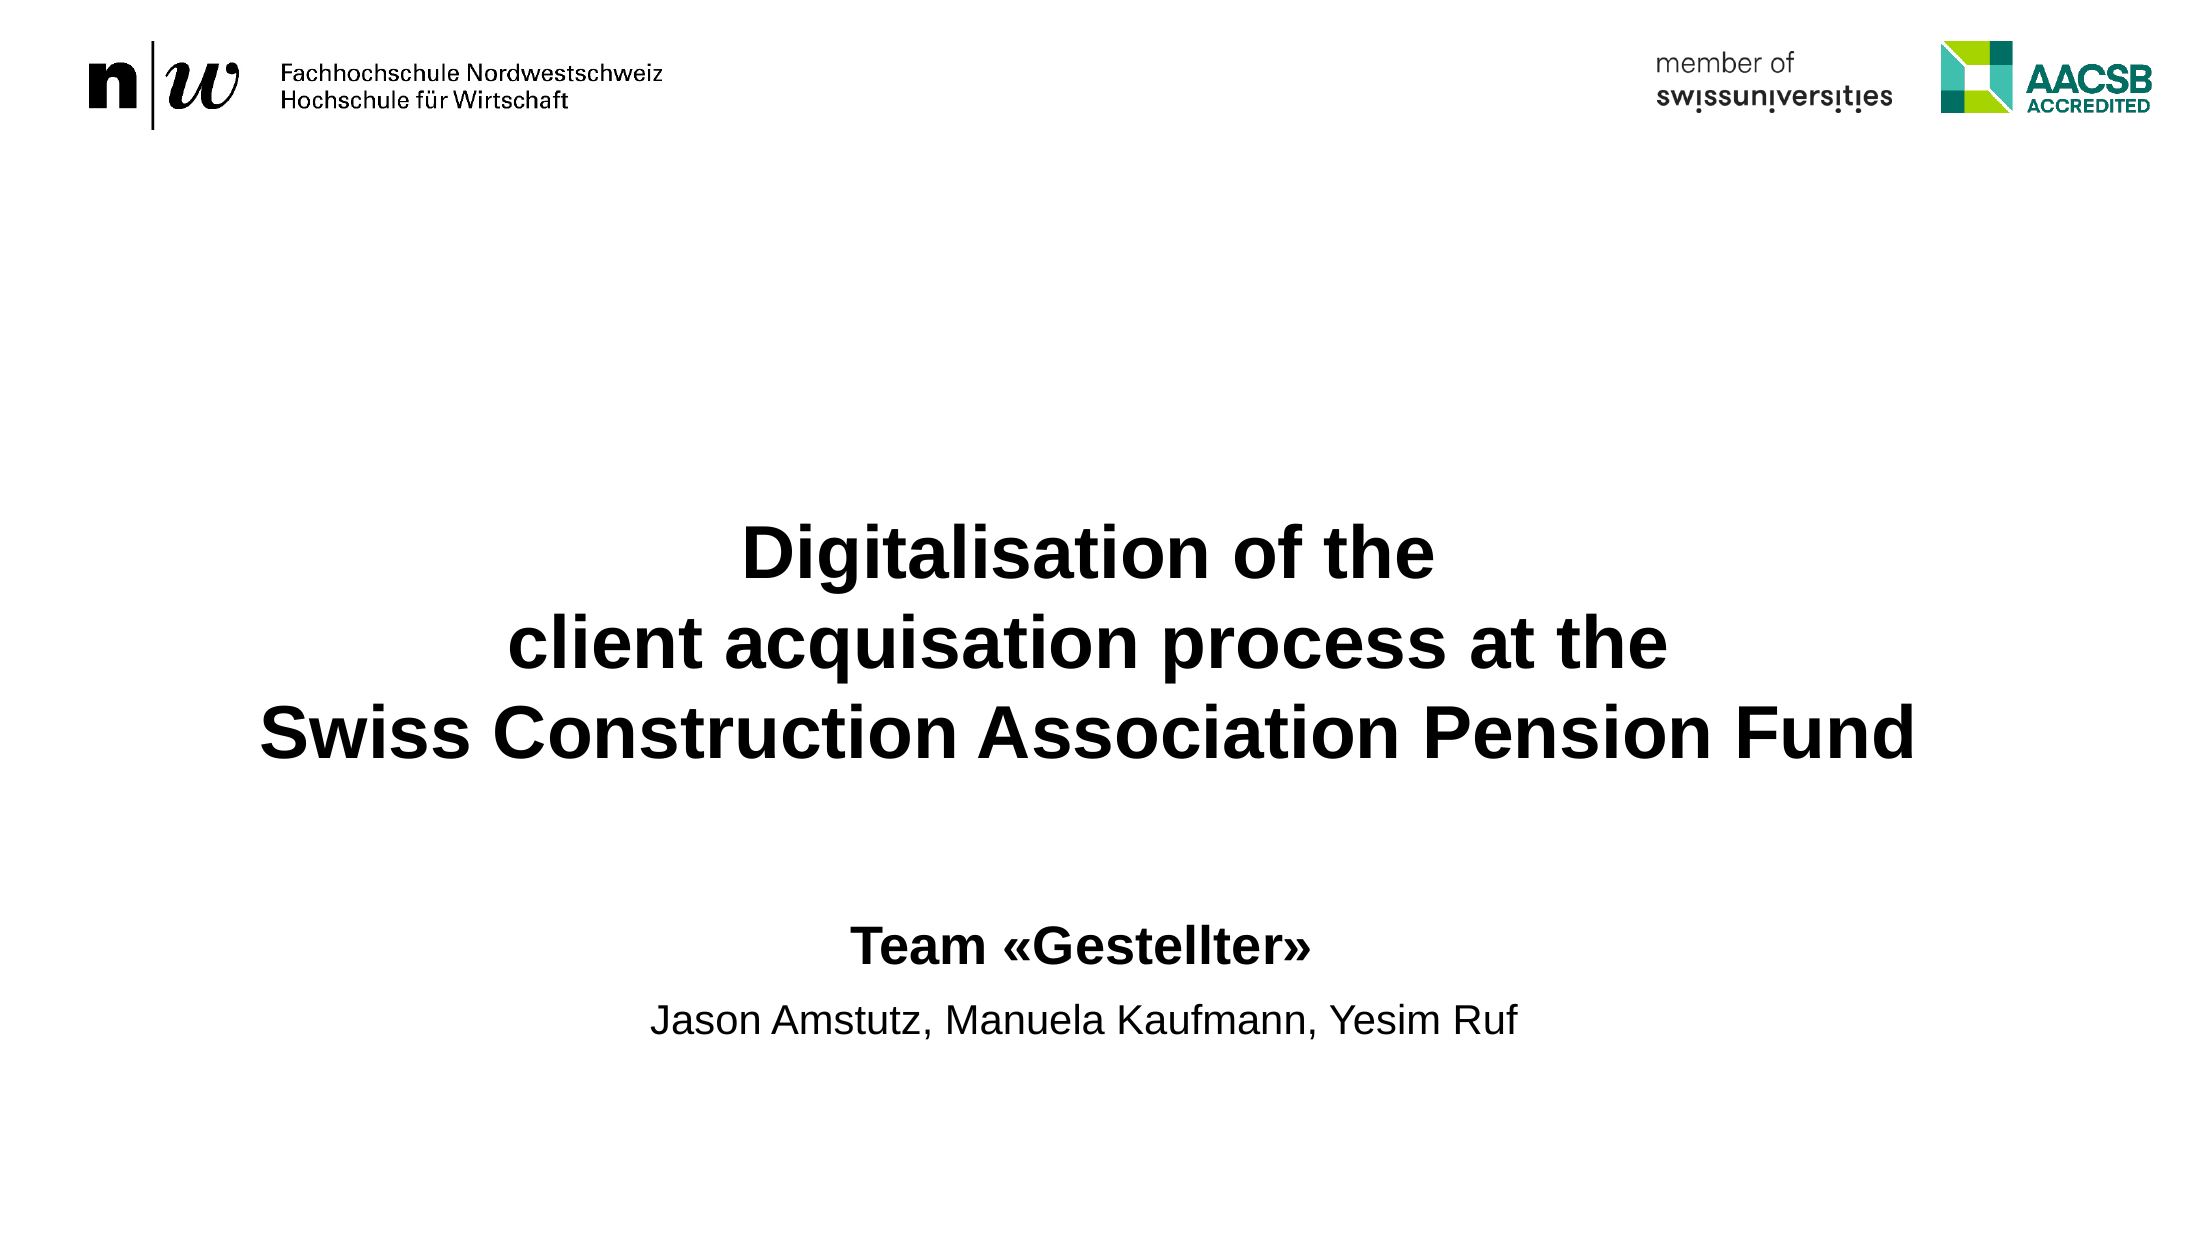

# Digitalisation of the client acquisation process at the Swiss Construction Association Pension Fund
Team «Gestellter»
Jason Amstutz, Manuela Kaufmann, Yesim Ruf